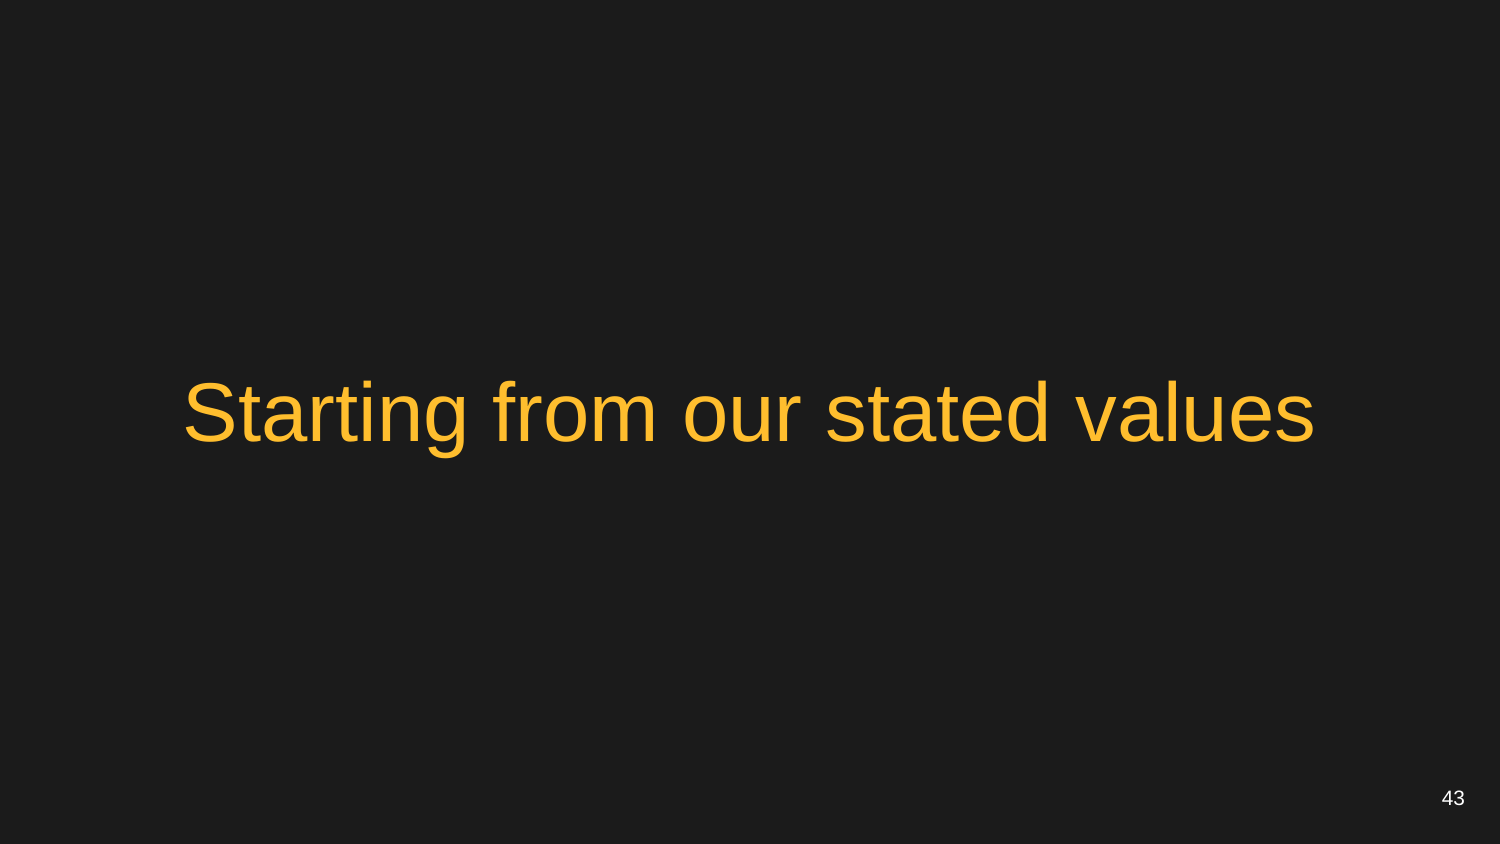

# Starting from our stated values
43